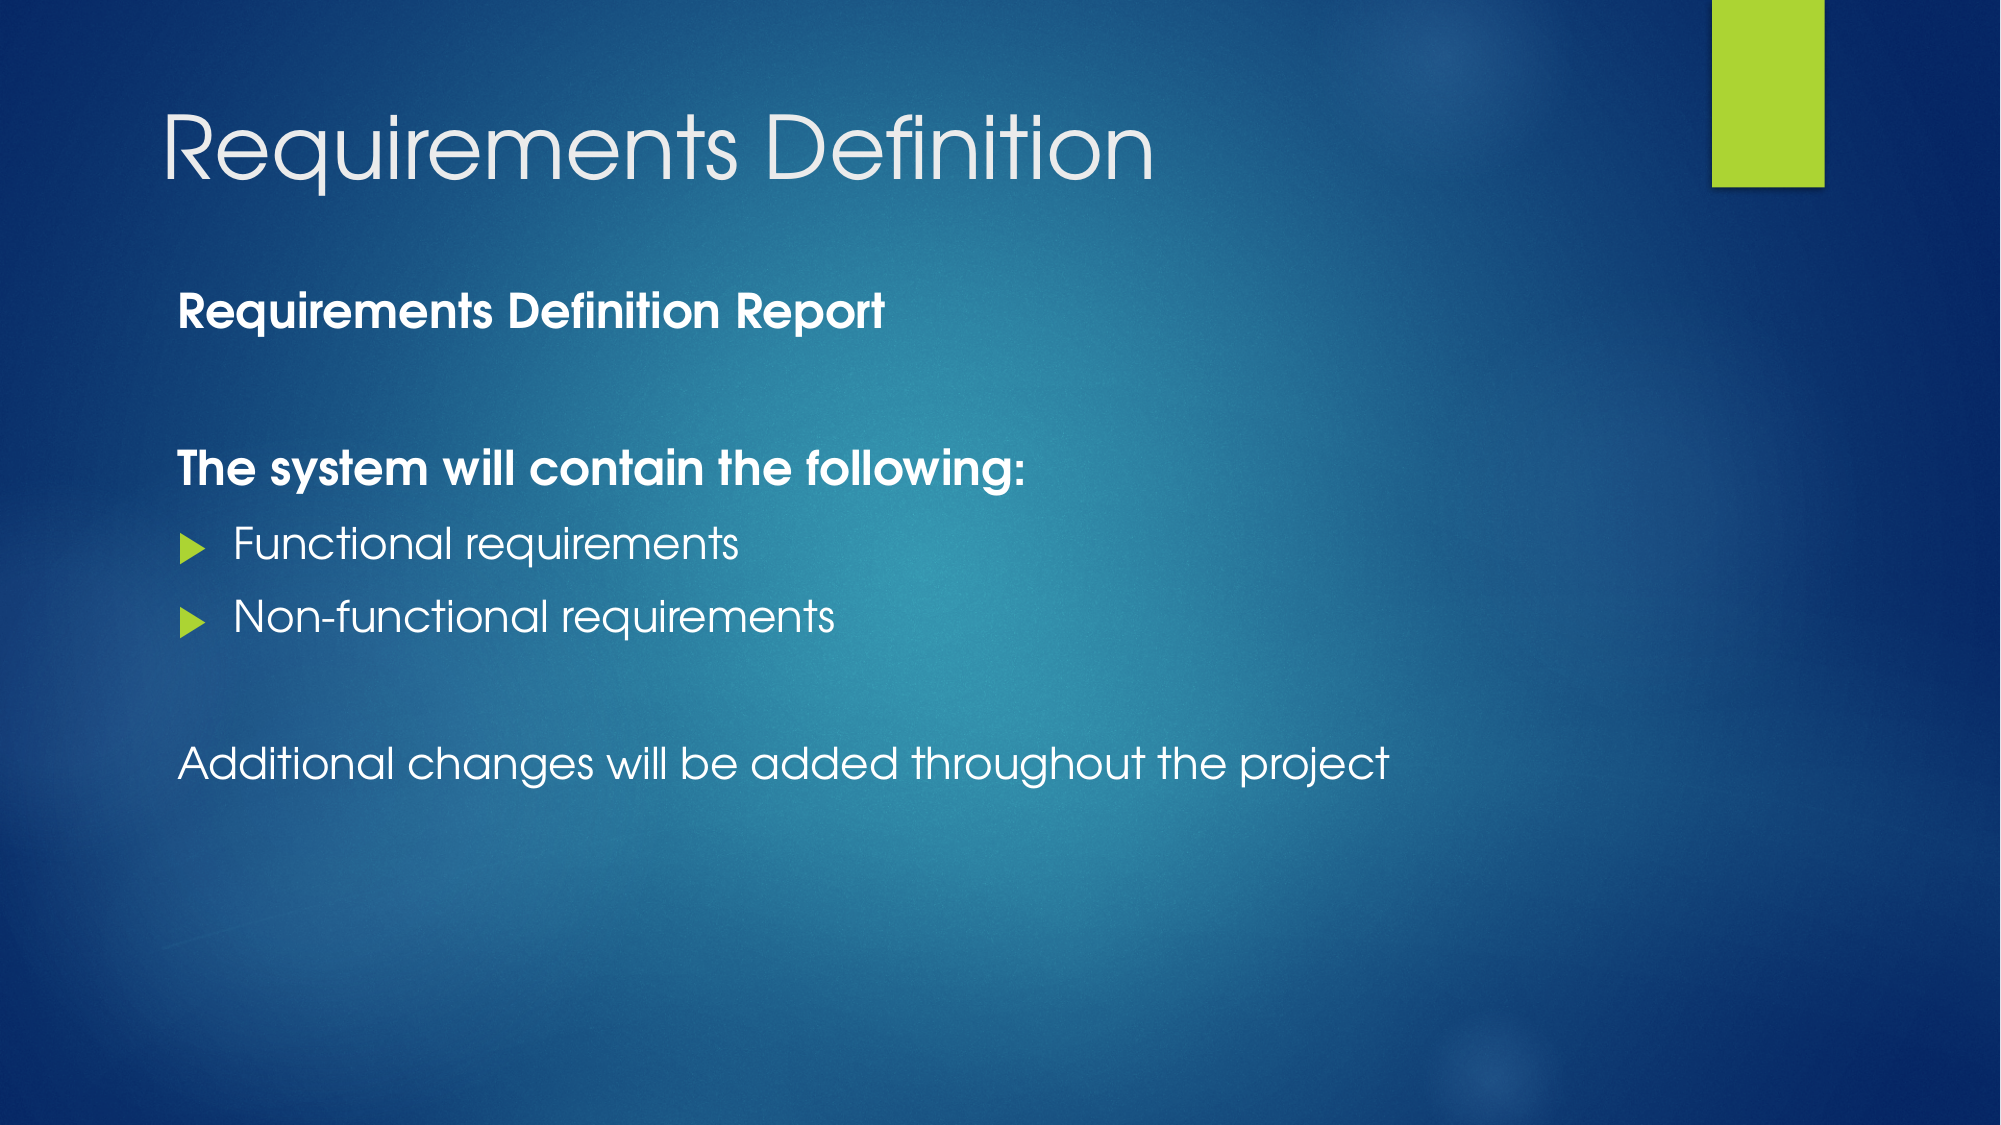

Requirements Definition
Requirements Definition Report

The system will contain the following:
Functional requirements
Non-functional requirements

Additional changes will be added throughout the project